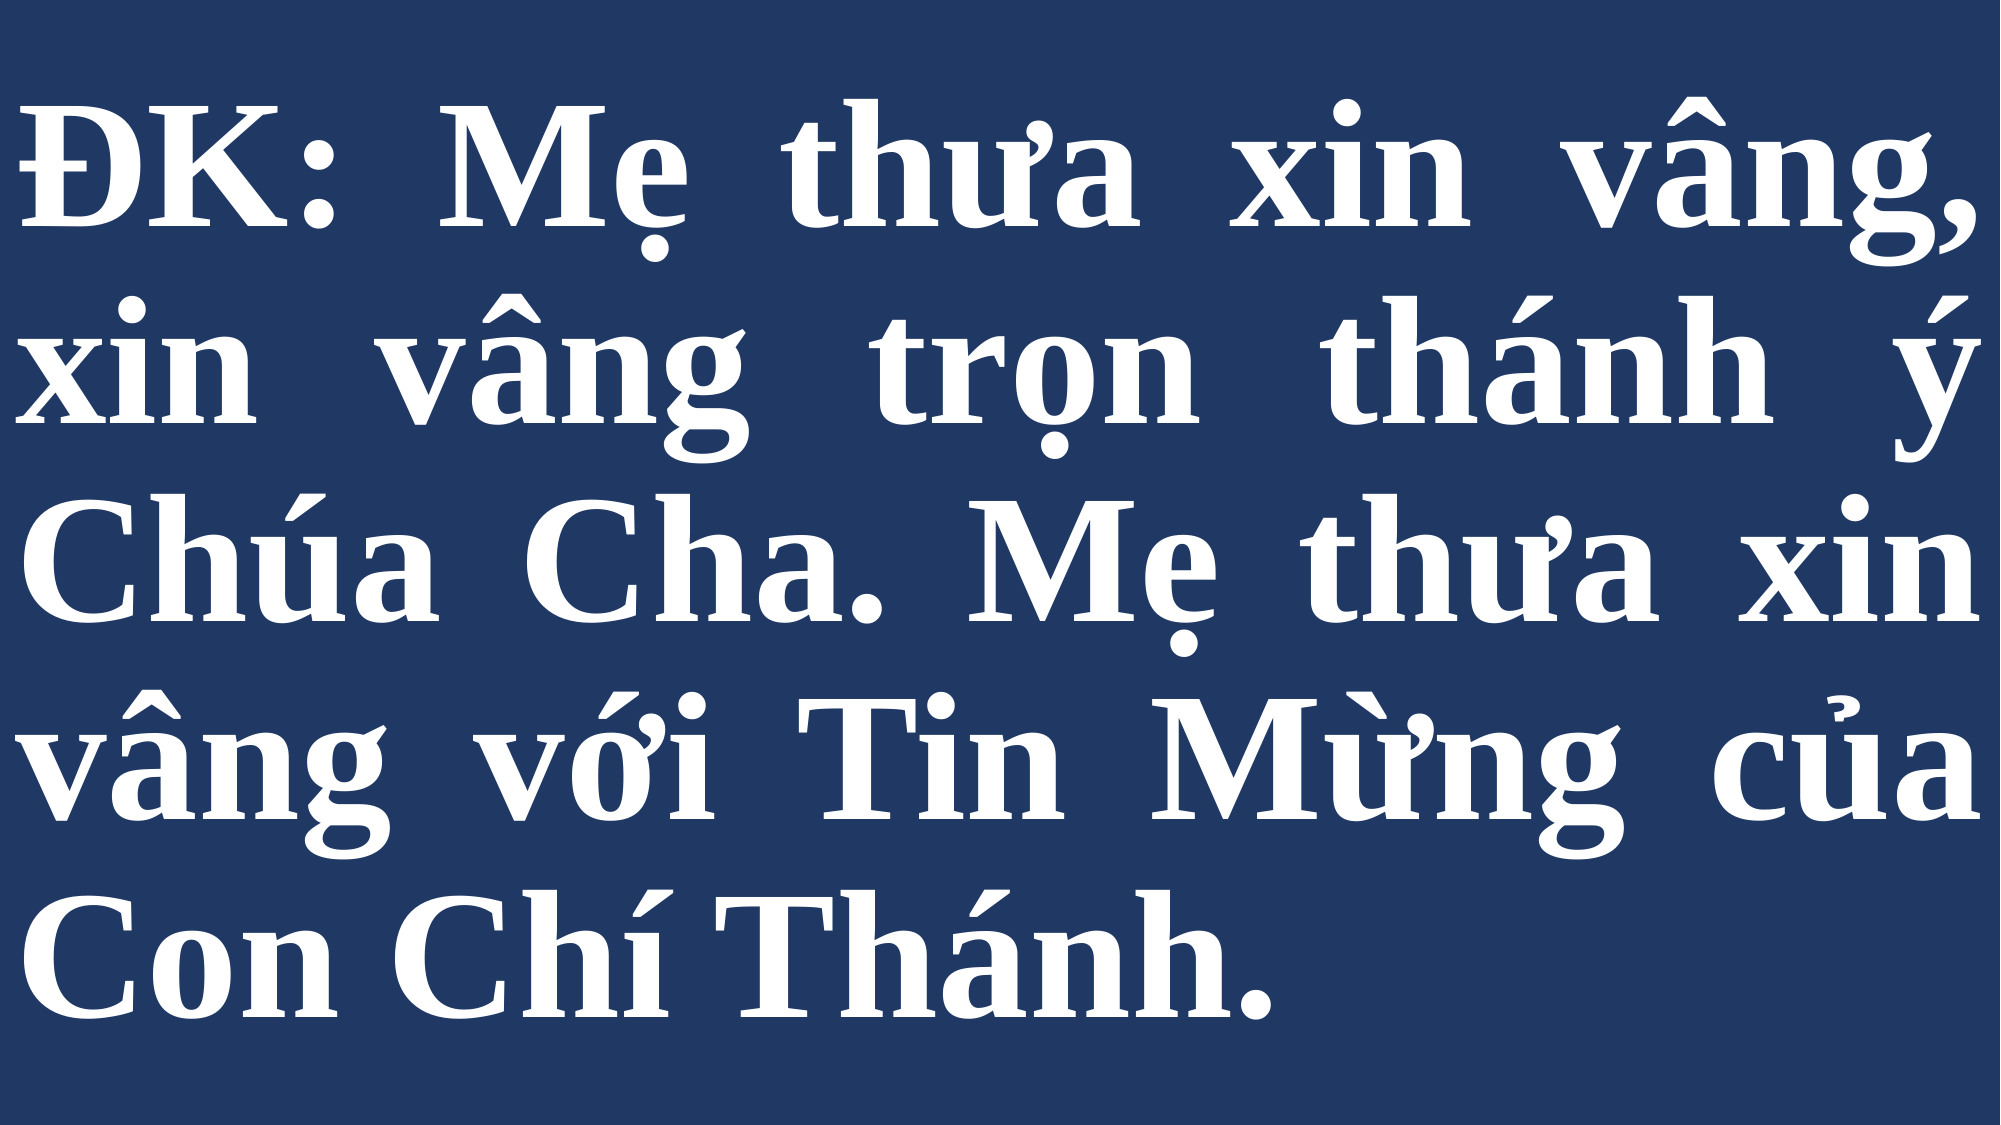

# ĐK: Mẹ thưa xin vâng, xin vâng trọn thánh ý Chúa Cha. Mẹ thưa xin vâng với Tin Mừng của Con Chí Thánh.